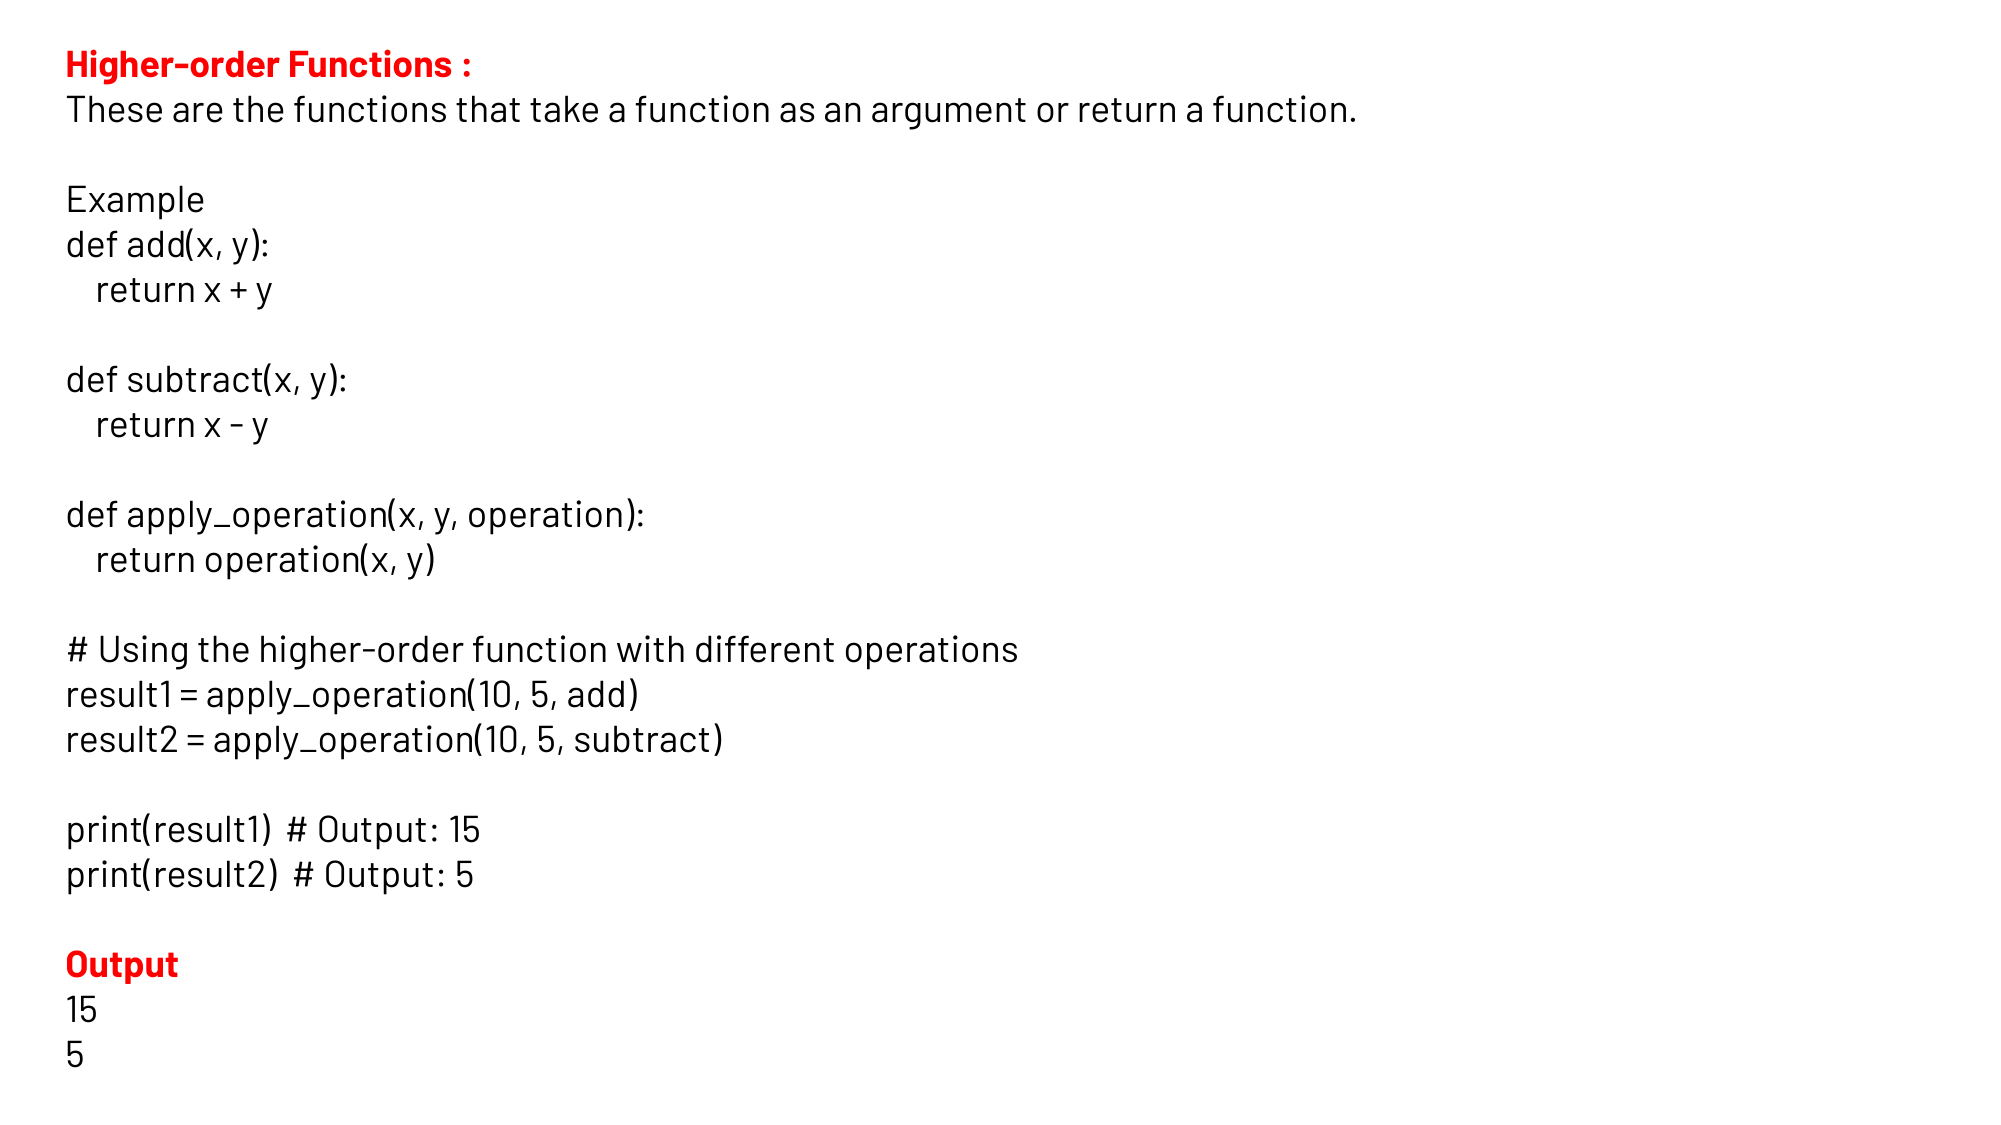

Higher-order Functions :
These are the functions that take a function as an argument or return a function.

Example
def add(x, y):
    return x + y

def subtract(x, y):
    return x - y

def apply_operation(x, y, operation):
    return operation(x, y)

# Using the higher-order function with different operations
result1 = apply_operation(10, 5, add)
result2 = apply_operation(10, 5, subtract)

print(result1)  # Output: 15
print(result2)  # Output: 5

Output
15
5